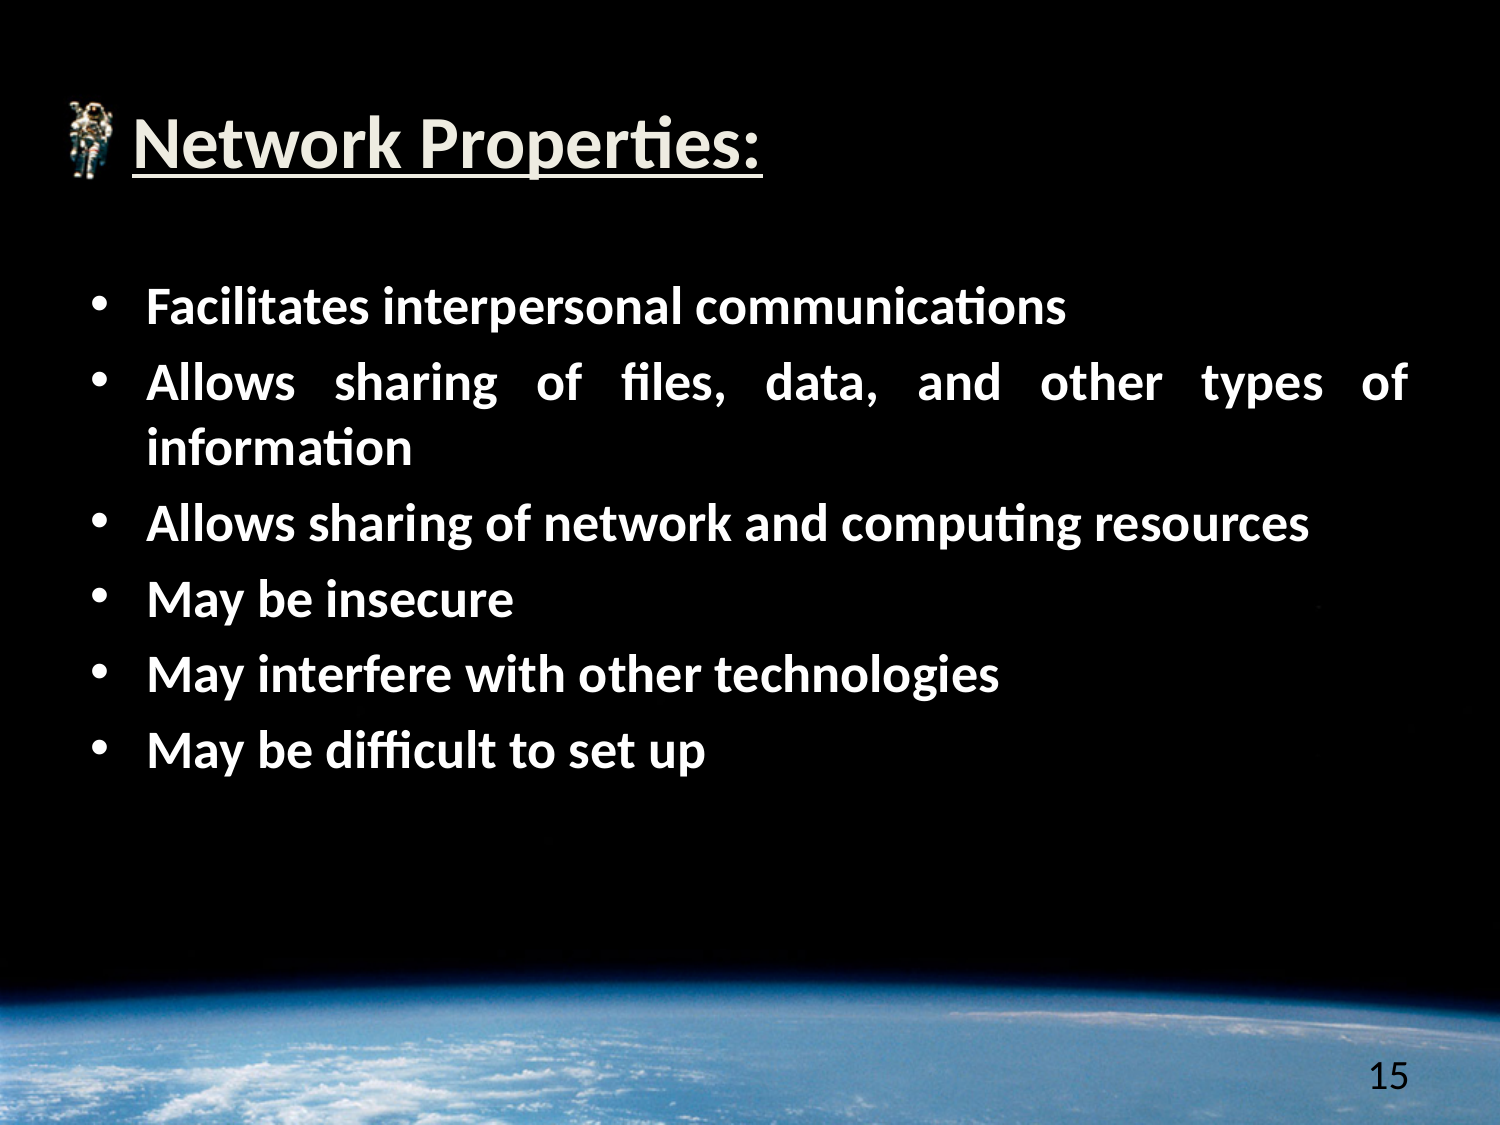

# Network Properties:
Facilitates interpersonal communications
Allows sharing of files, data, and other types of information
Allows sharing of network and computing resources
May be insecure
May interfere with other technologies
May be difficult to set up

15